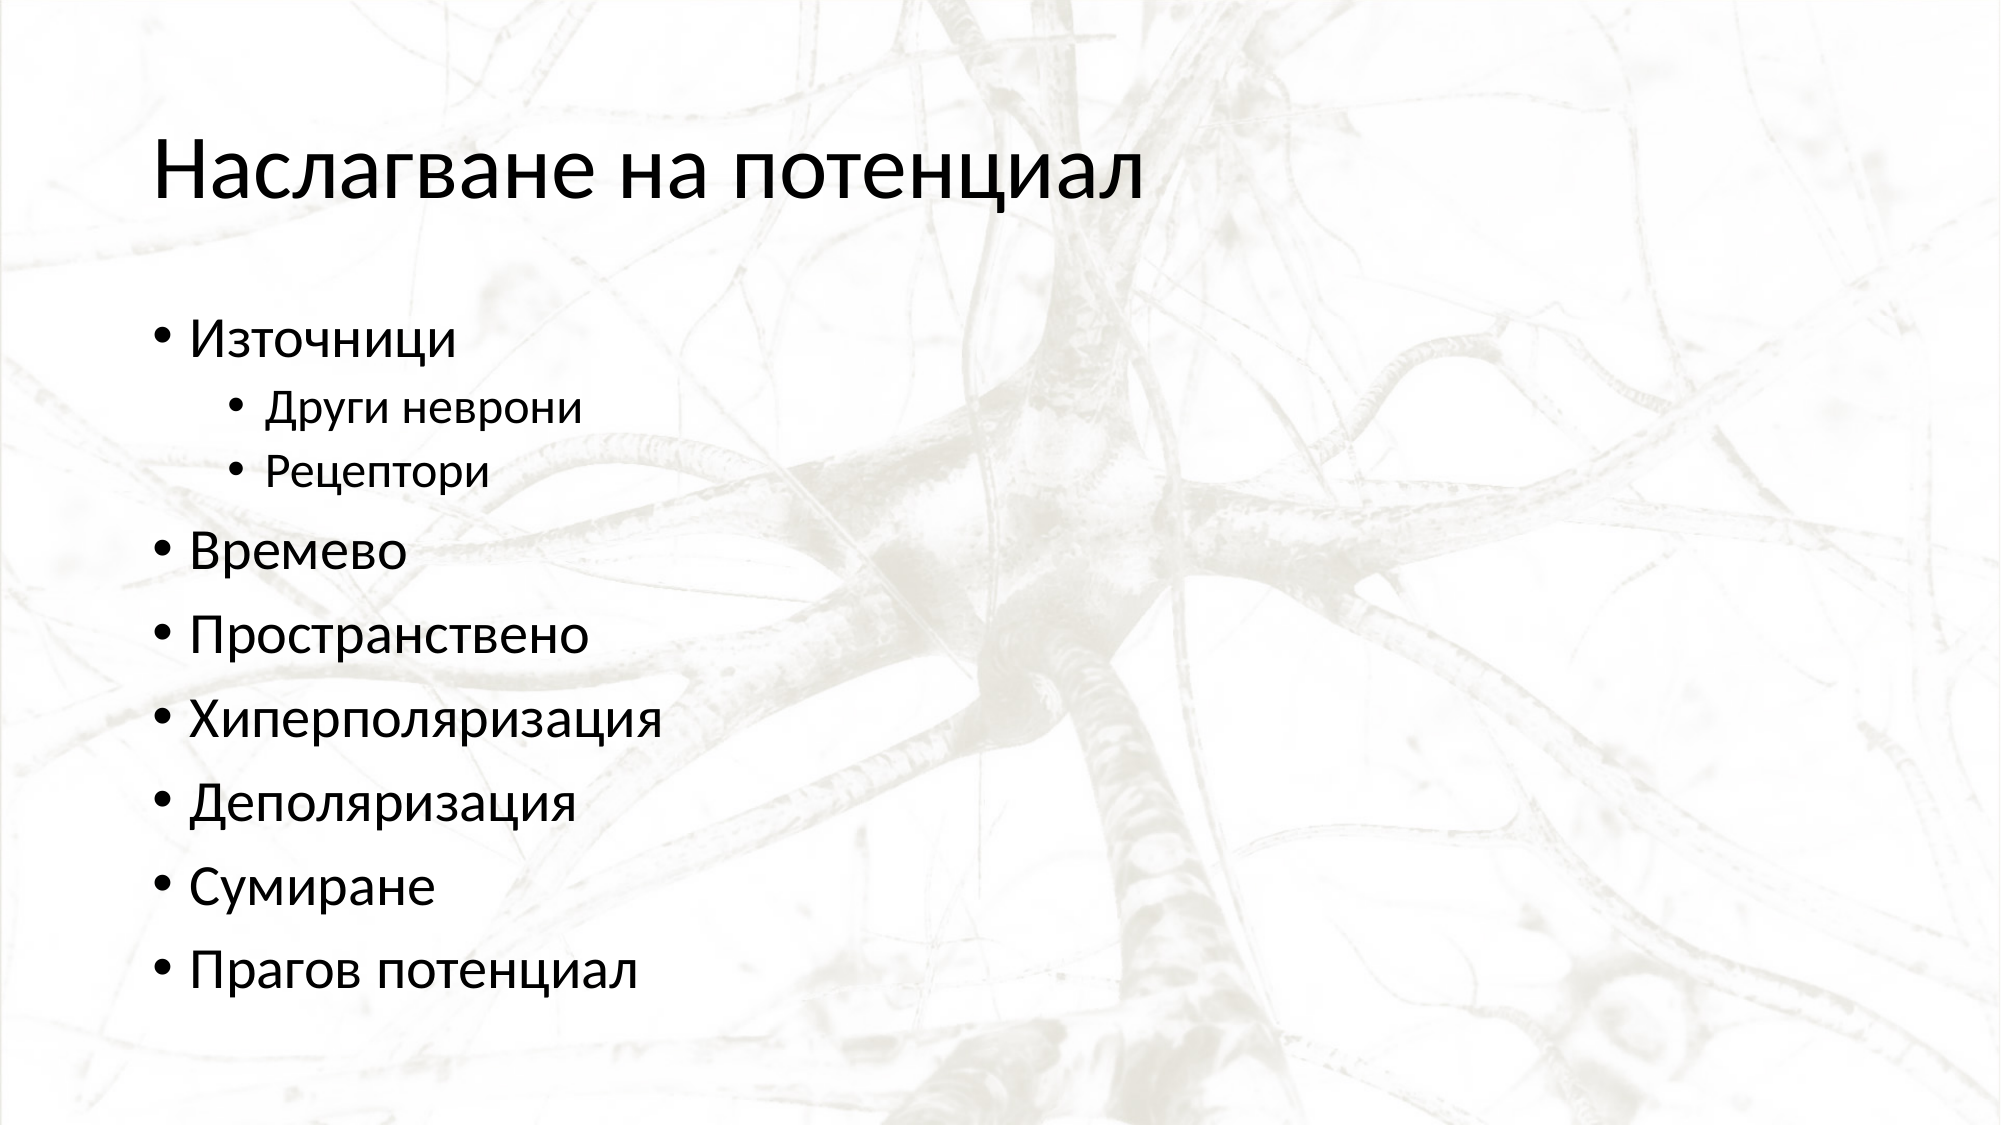

# Наслагване на потенциал
Източници
Други неврони
Рецептори
Времево
Пространствено
Хиперполяризация
Деполяризация
Сумиране
Прагов потенциал